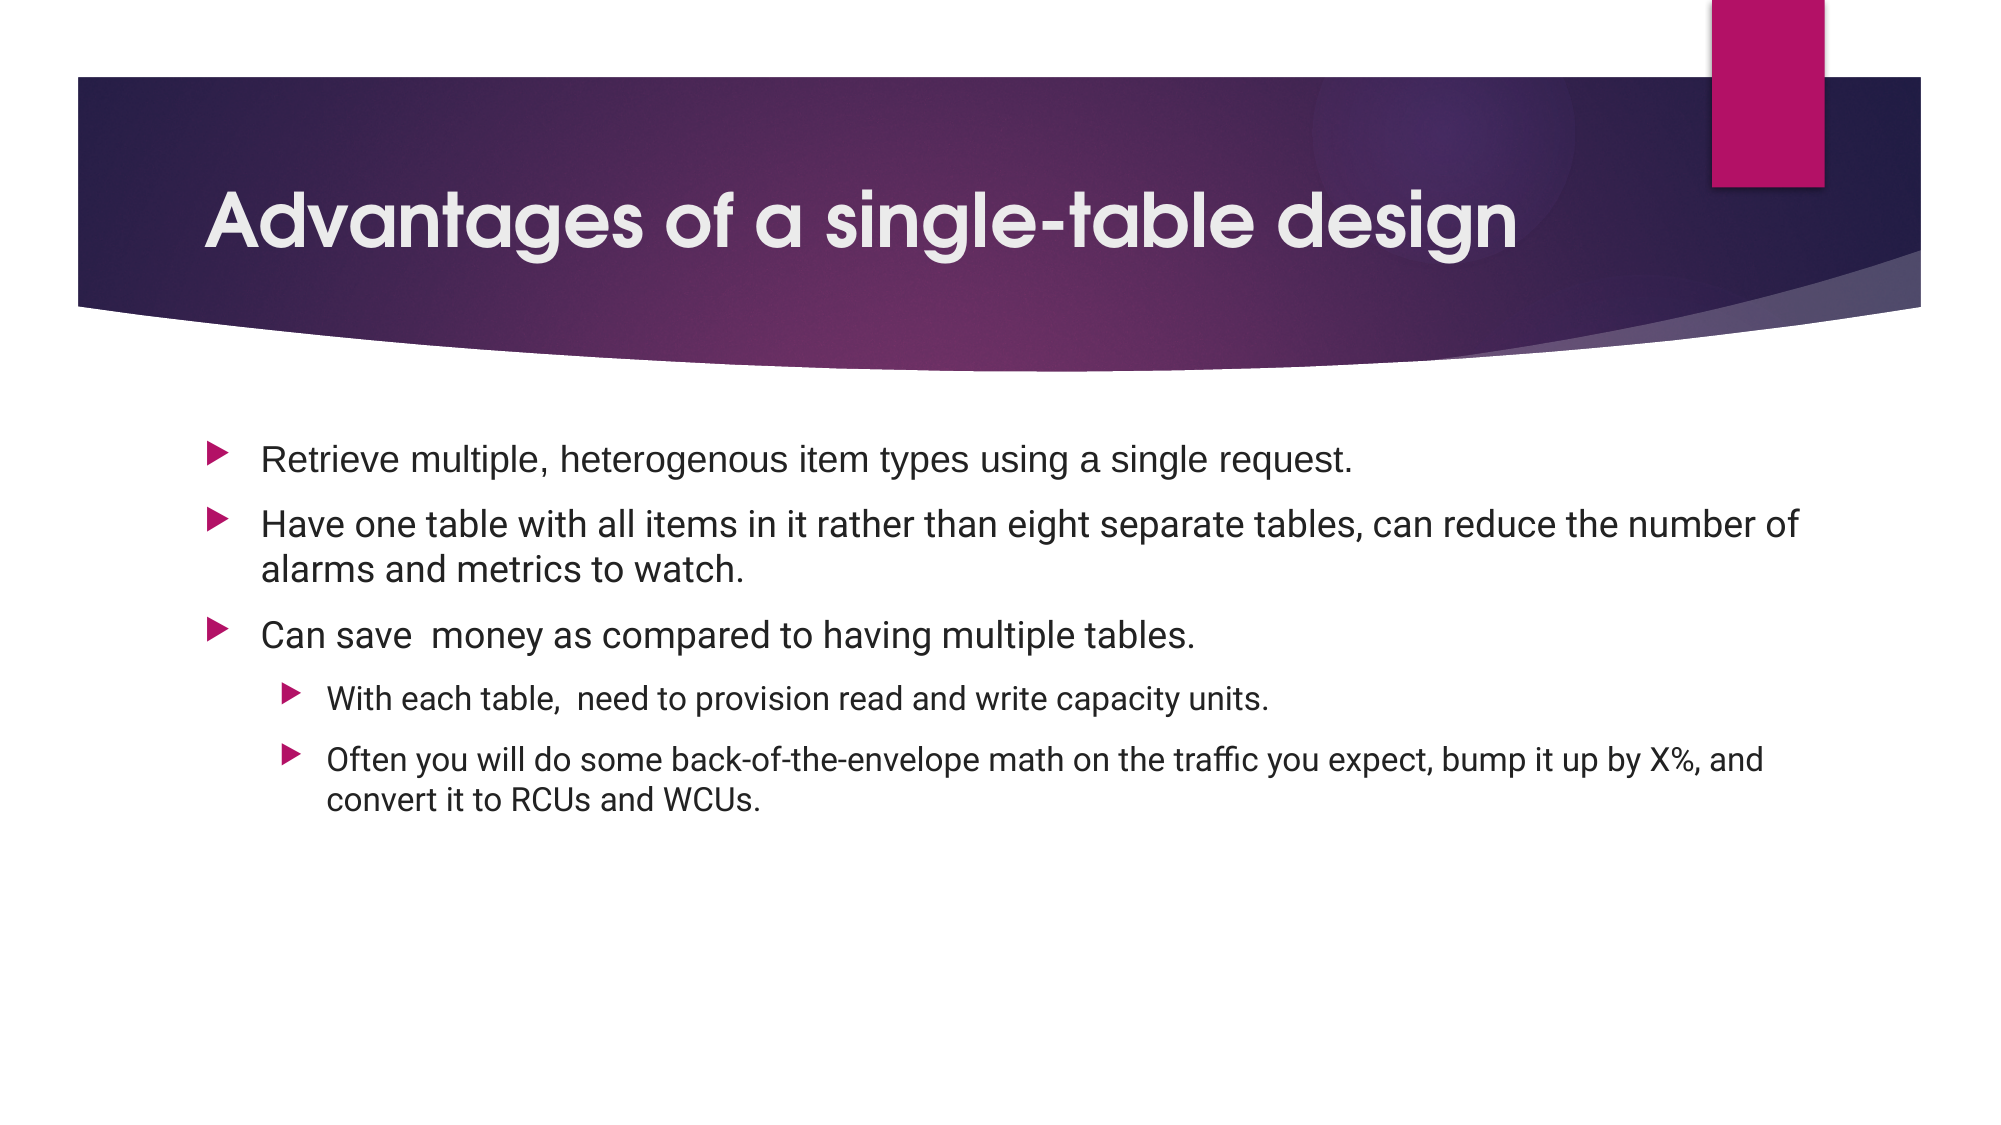

# Advantages of a single-table design
Retrieve multiple, heterogenous item types using a single request.
Have one table with all items in it rather than eight separate tables, can reduce the number of alarms and metrics to watch.
Can save  money as compared to having multiple tables.
With each table,  need to provision read and write capacity units.
Often you will do some back-of-the-envelope math on the traffic you expect, bump it up by X%, and convert it to RCUs and WCUs.